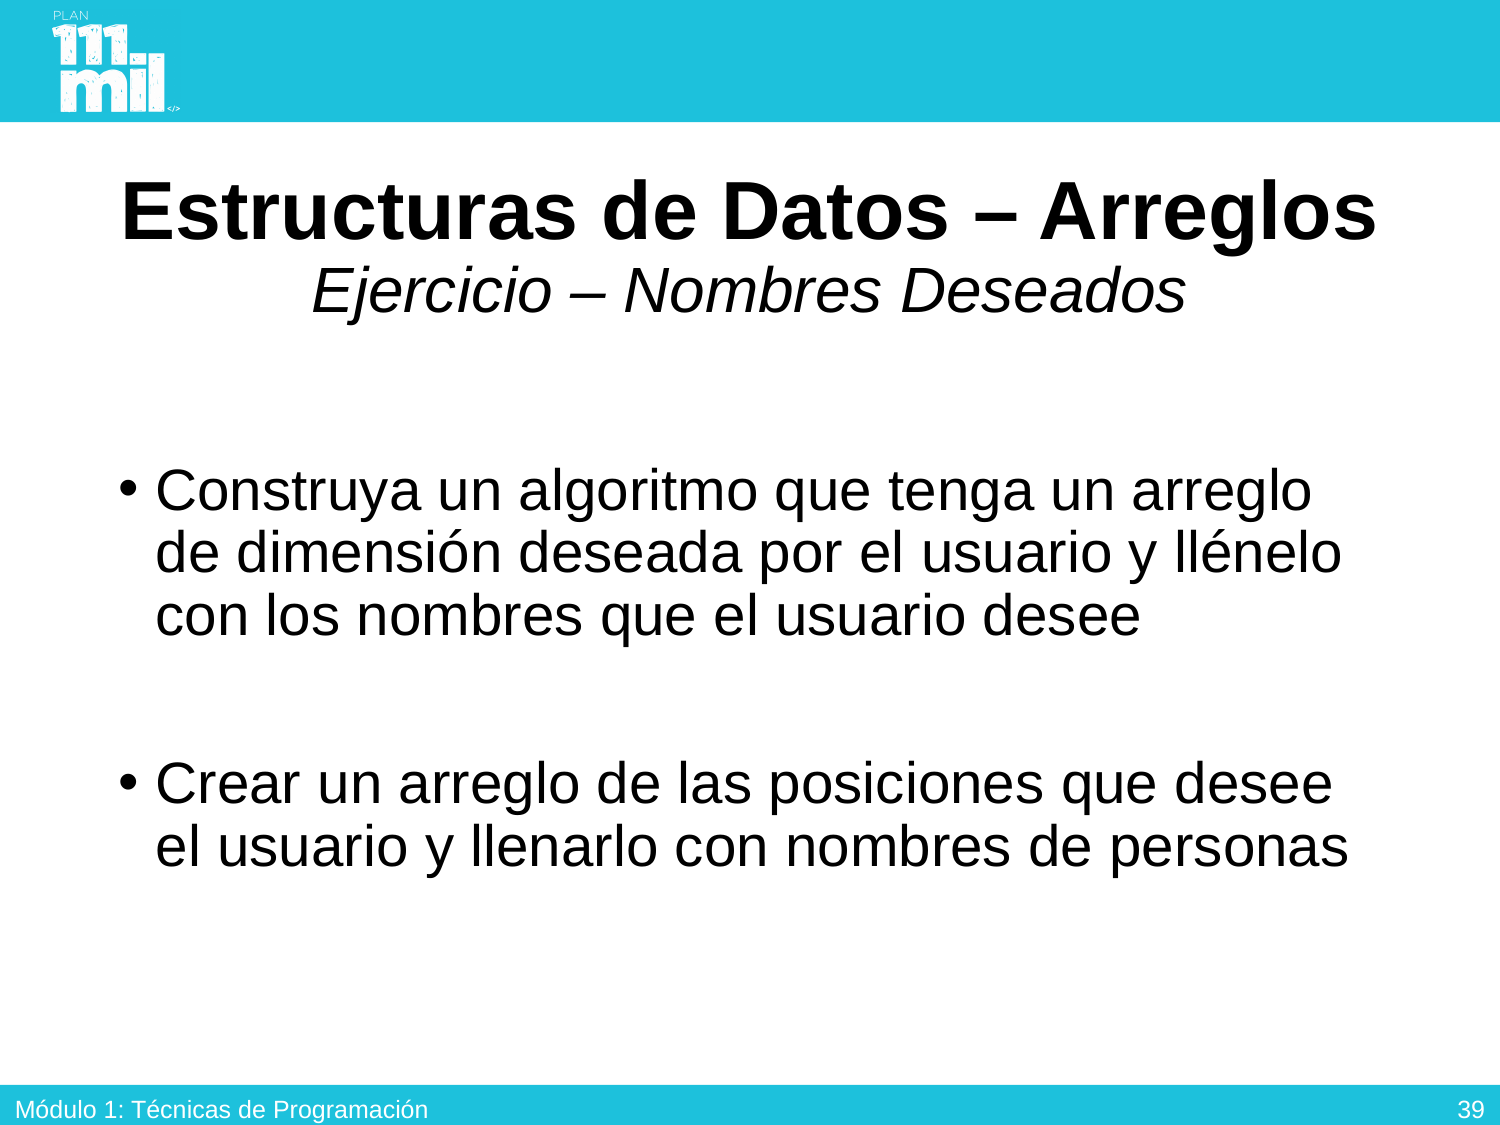

# Estructuras de Datos – Arreglos Ejercicio – Nombres Deseados
Construya un algoritmo que tenga un arreglo de dimensión deseada por el usuario y llénelo con los nombres que el usuario desee

Crear un arreglo de las posiciones que desee el usuario y llenarlo con nombres de personas

39
Módulo 1: Técnicas de Programación